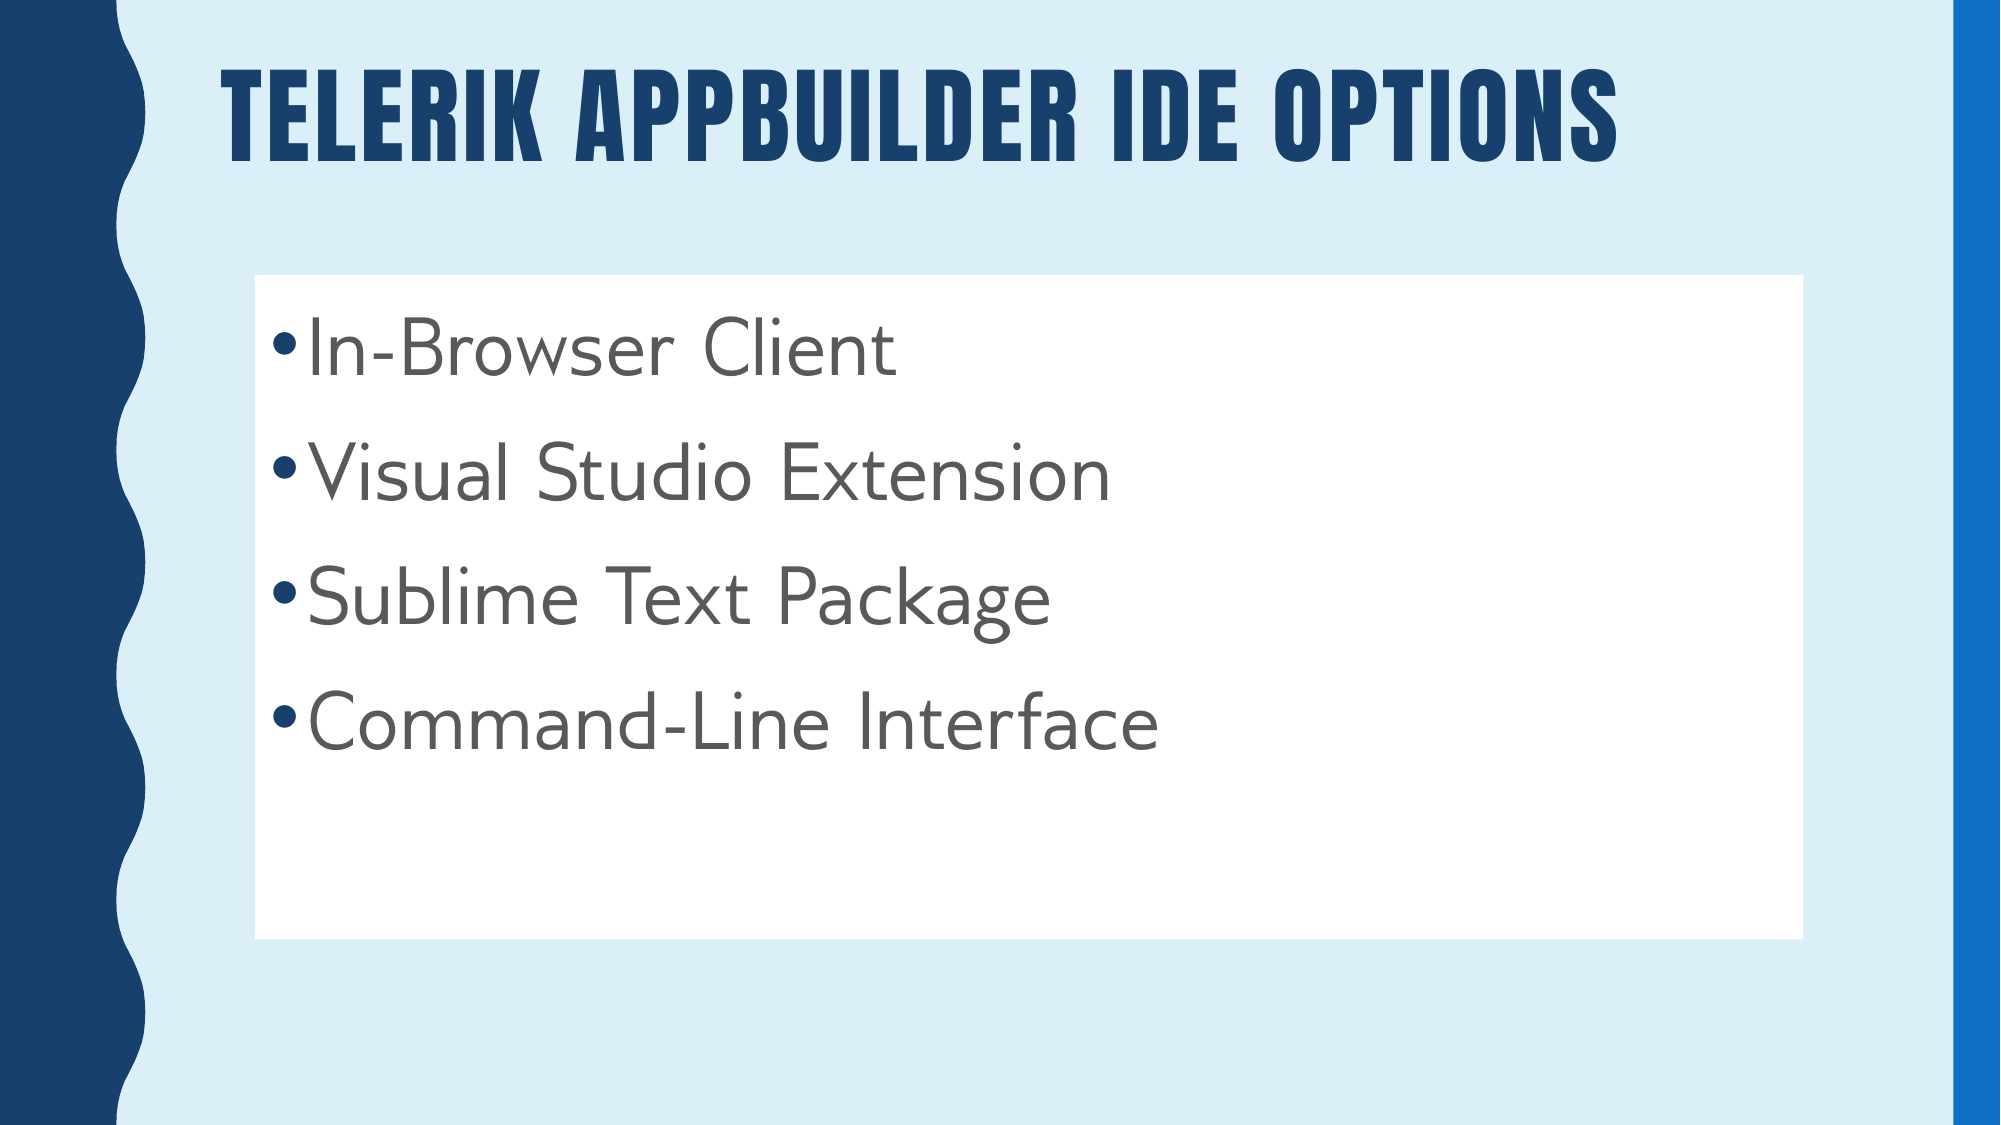

# Telerik Appbuilder ide options
In-Browser Client
Visual Studio Extension
Sublime Text Package
Command-Line Interface